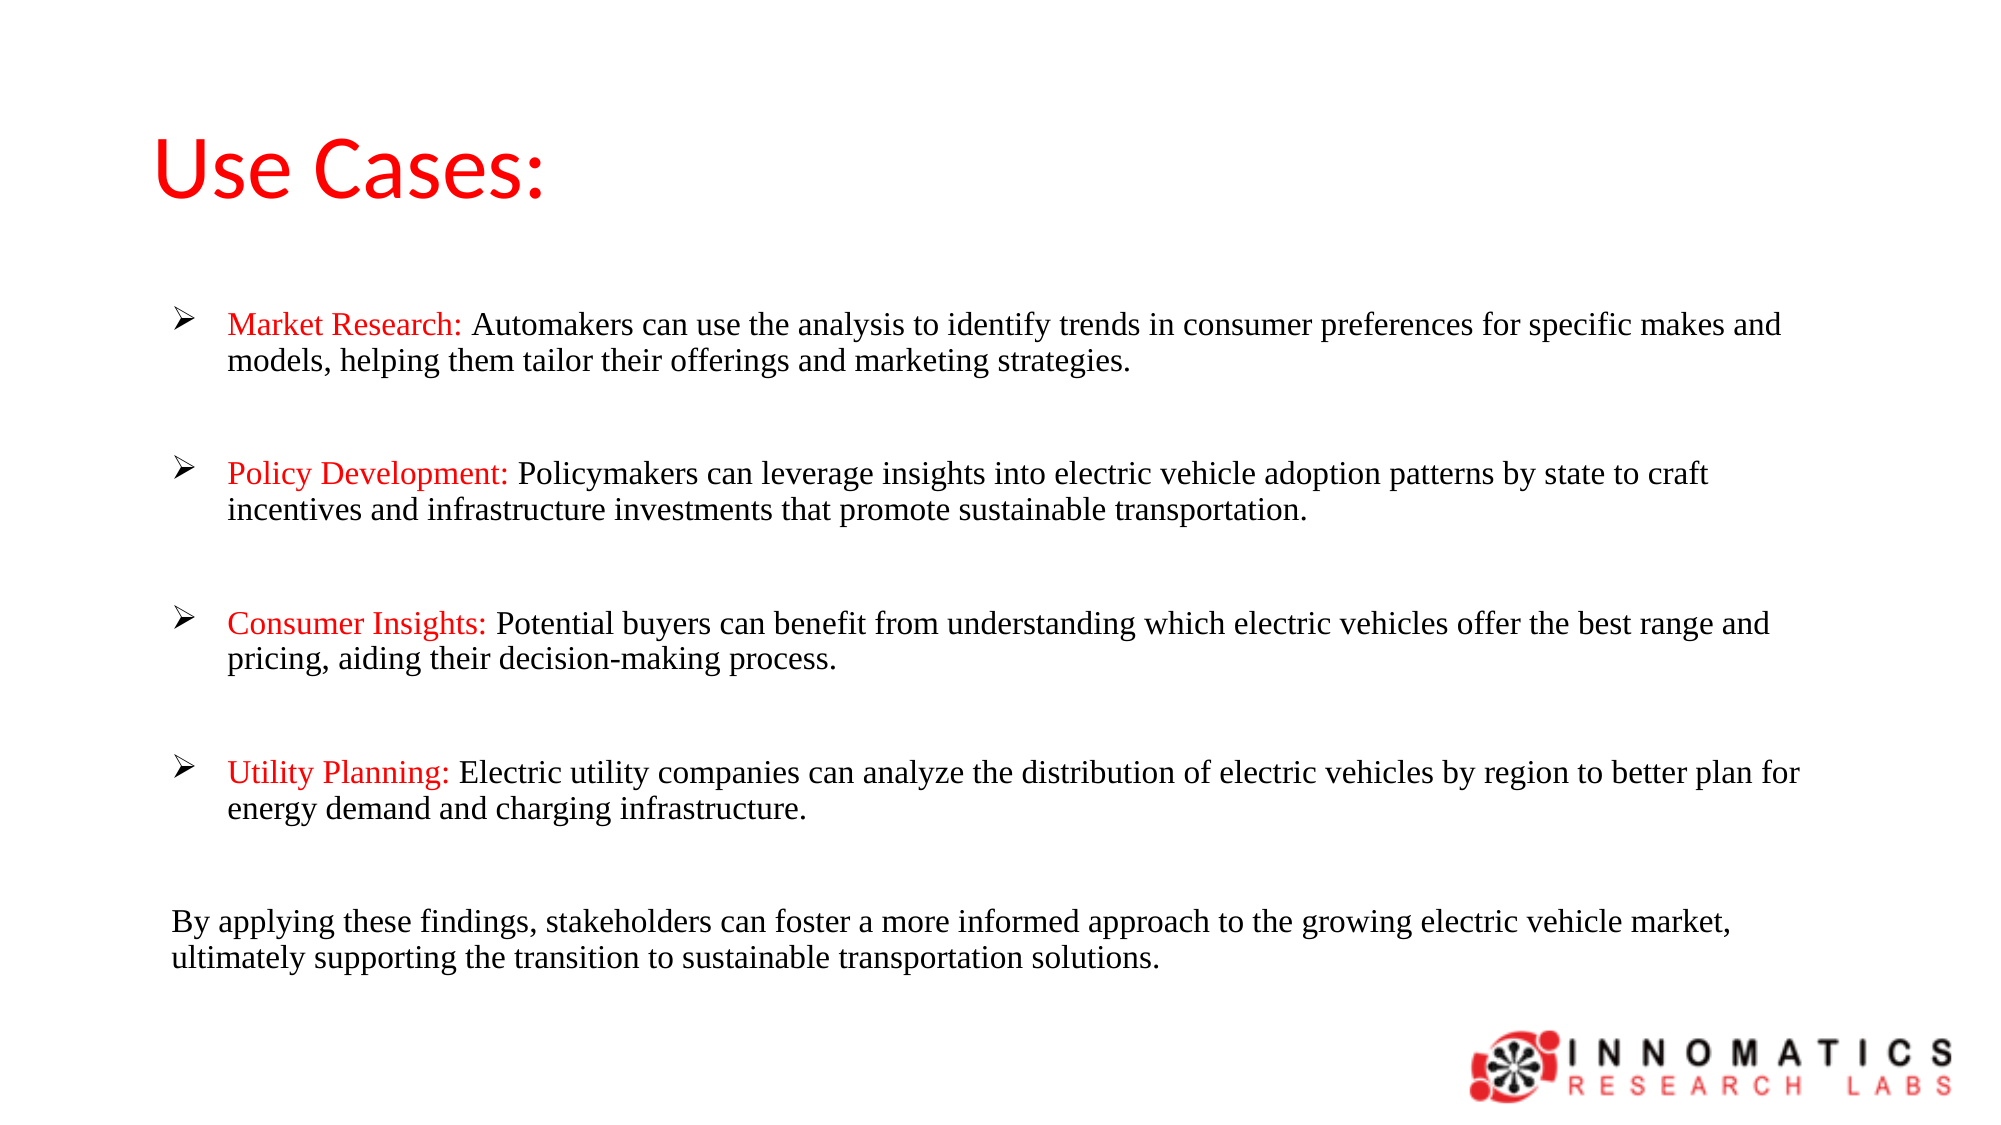

# Use Cases:
Market Research: Automakers can use the analysis to identify trends in consumer preferences for specific makes and models, helping them tailor their offerings and marketing strategies.

Policy Development: Policymakers can leverage insights into electric vehicle adoption patterns by state to craft incentives and infrastructure investments that promote sustainable transportation.

Consumer Insights: Potential buyers can benefit from understanding which electric vehicles offer the best range and pricing, aiding their decision-making process.

Utility Planning: Electric utility companies can analyze the distribution of electric vehicles by region to better plan for energy demand and charging infrastructure.

By applying these findings, stakeholders can foster a more informed approach to the growing electric vehicle market, ultimately supporting the transition to sustainable transportation solutions.